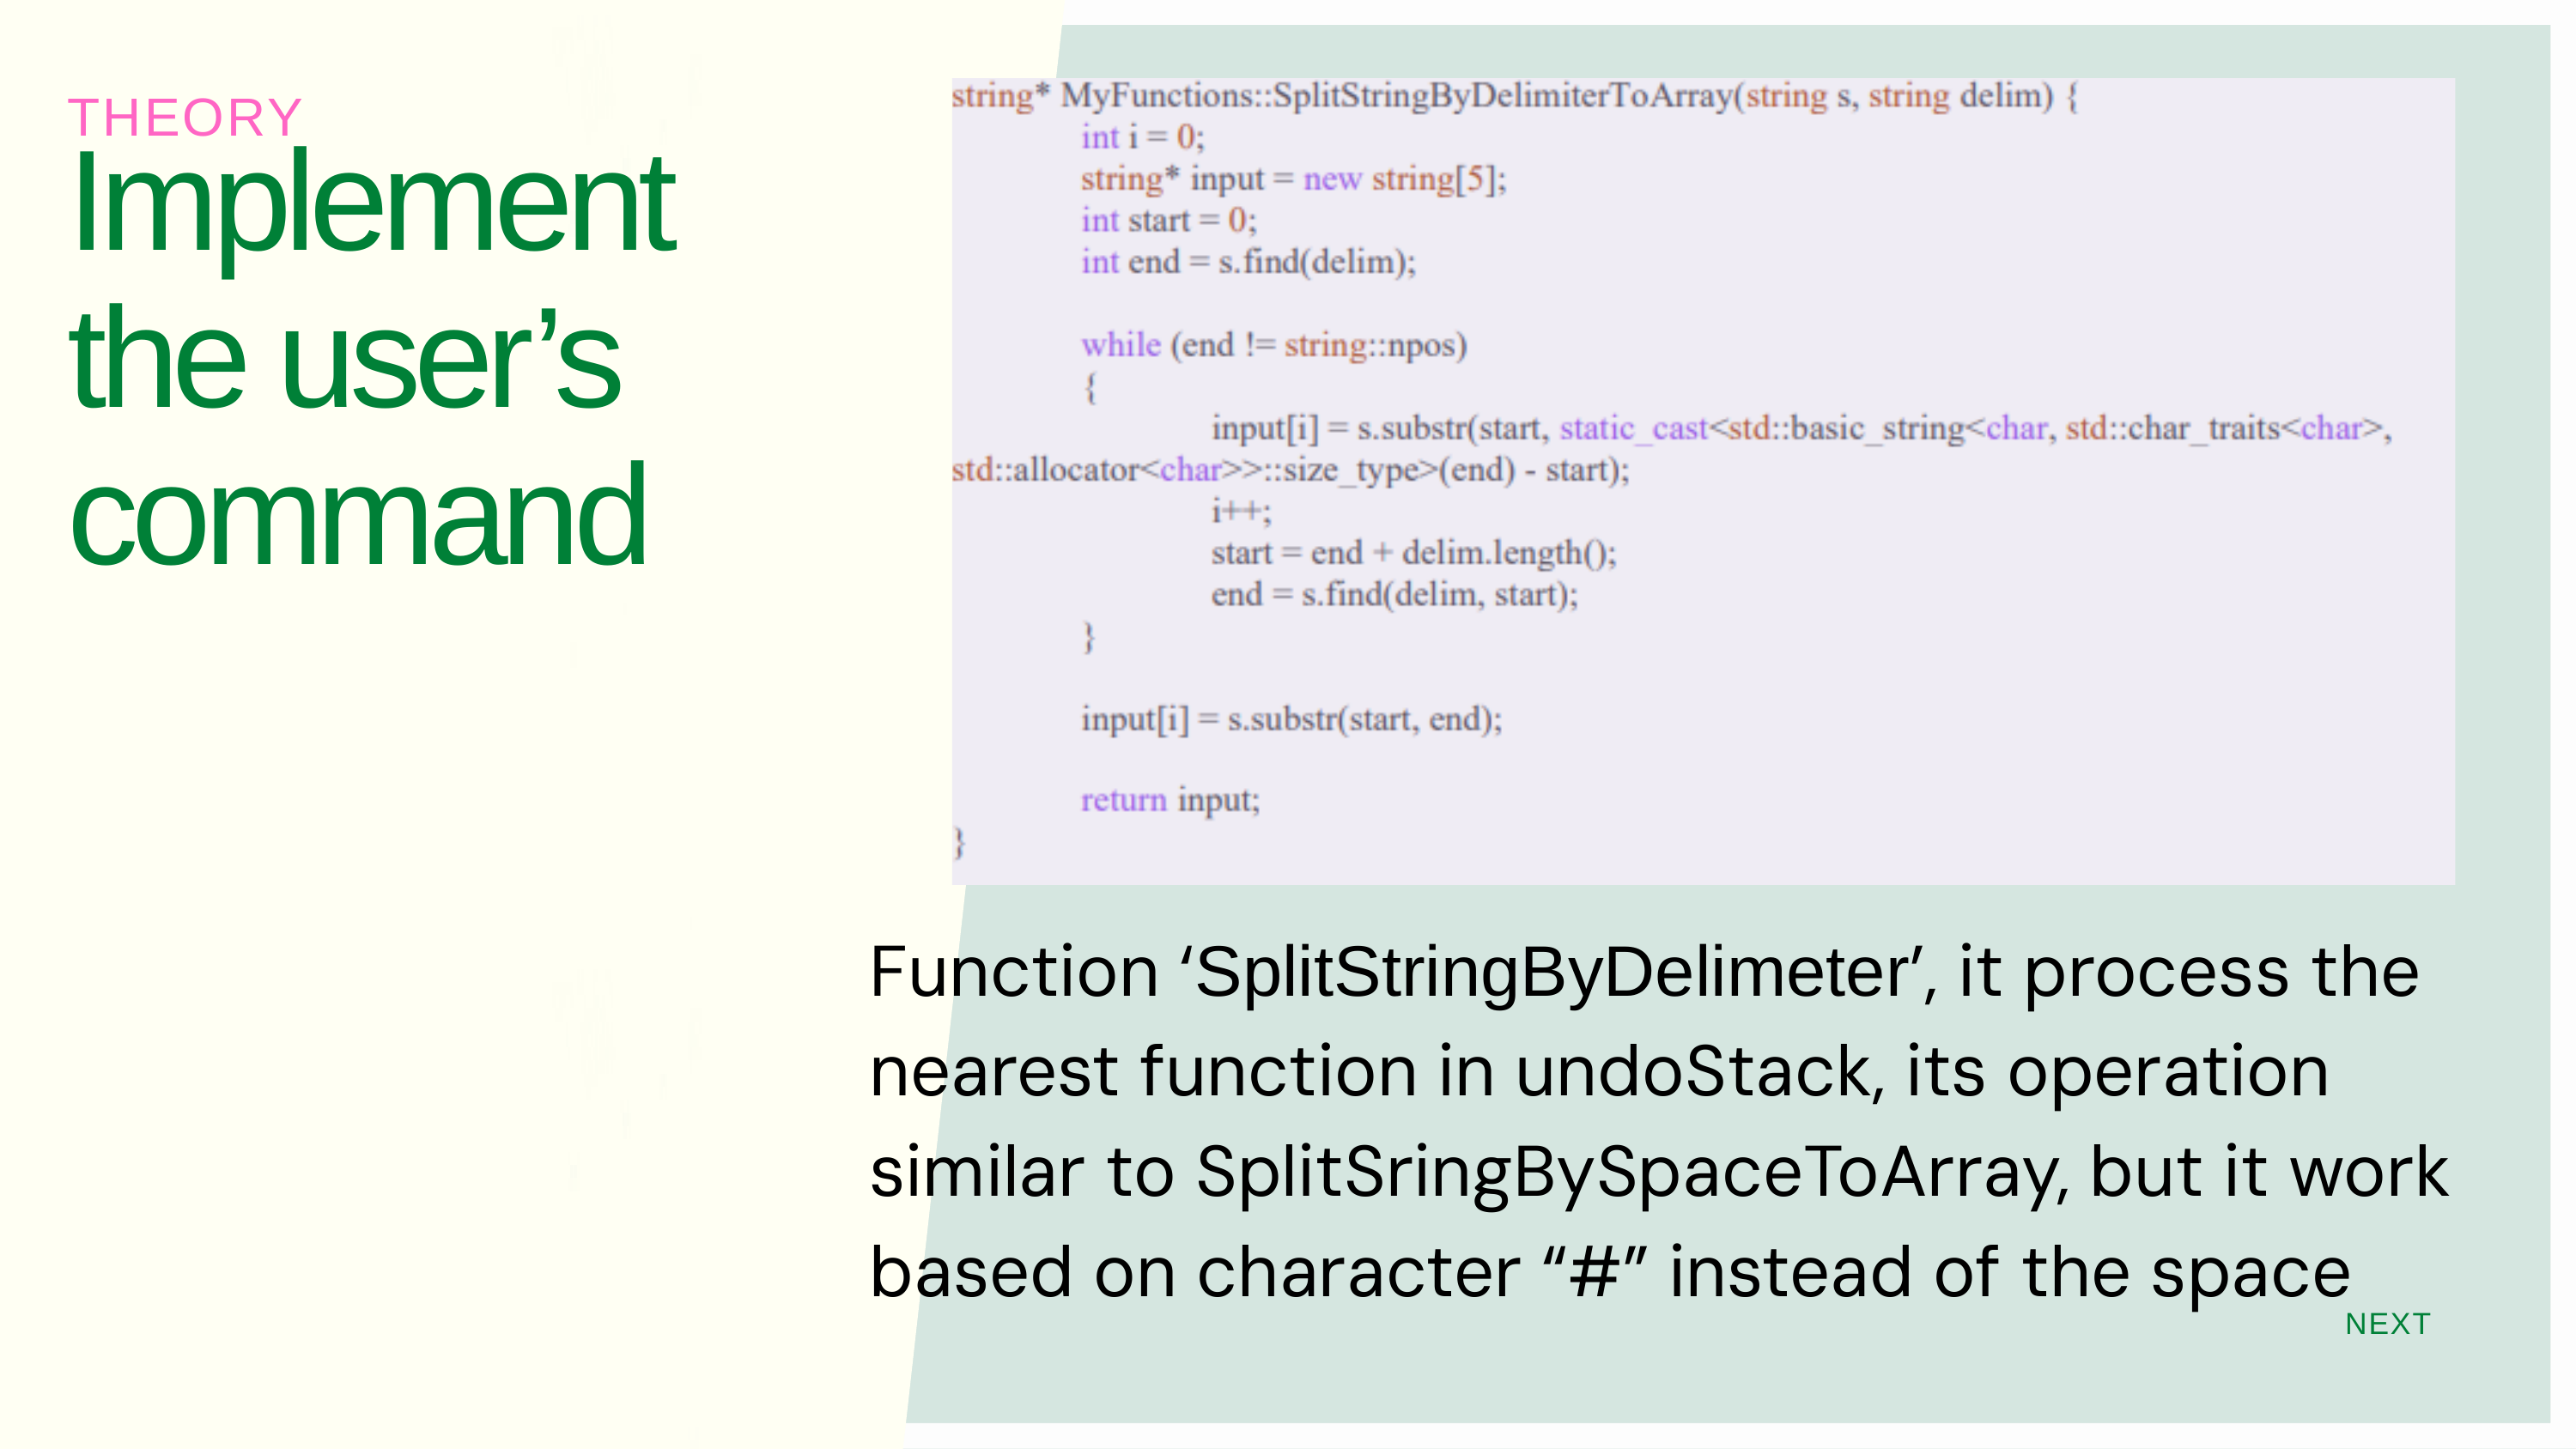

THEORY
Implement the user’s command

Function ‘SplitStringByDelimeter’, it process the nearest function in undoStack, its operation similar to SplitSringBySpaceToArray, but it work based on character “#” instead of the space
NEXT